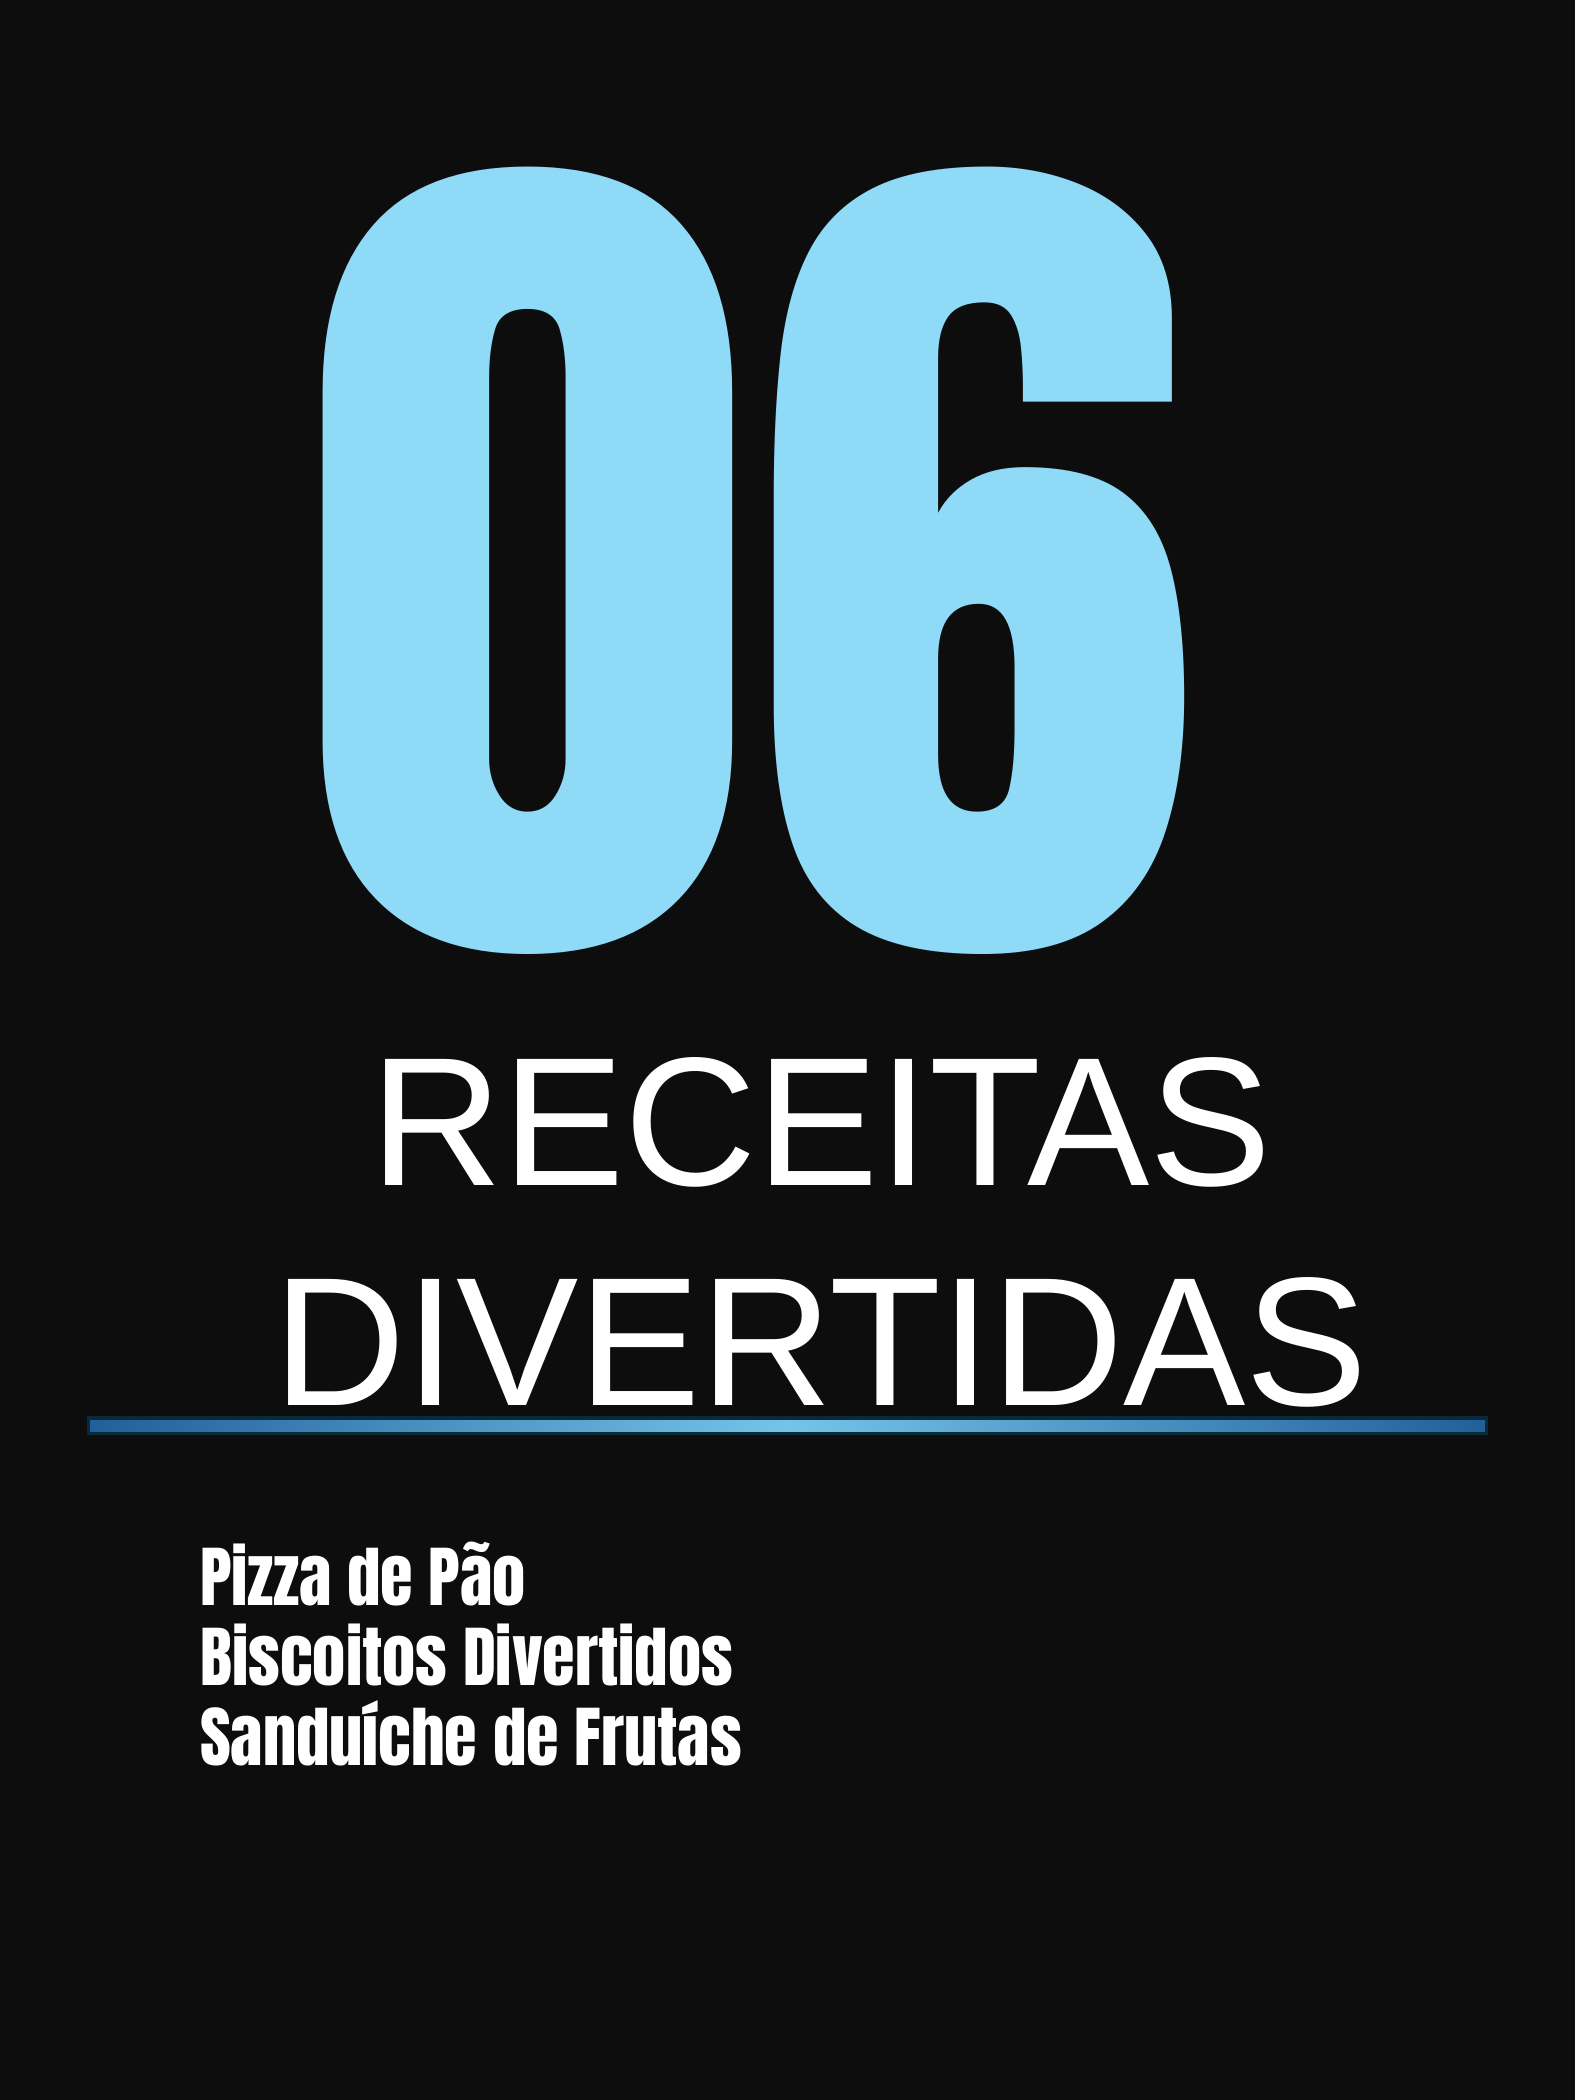

06

RECEITAS DIVERTIDAS

Pizza de Pão
Biscoitos Divertidos
Sanduíche de Frutas
DESBRVANDO A COZINHA
27